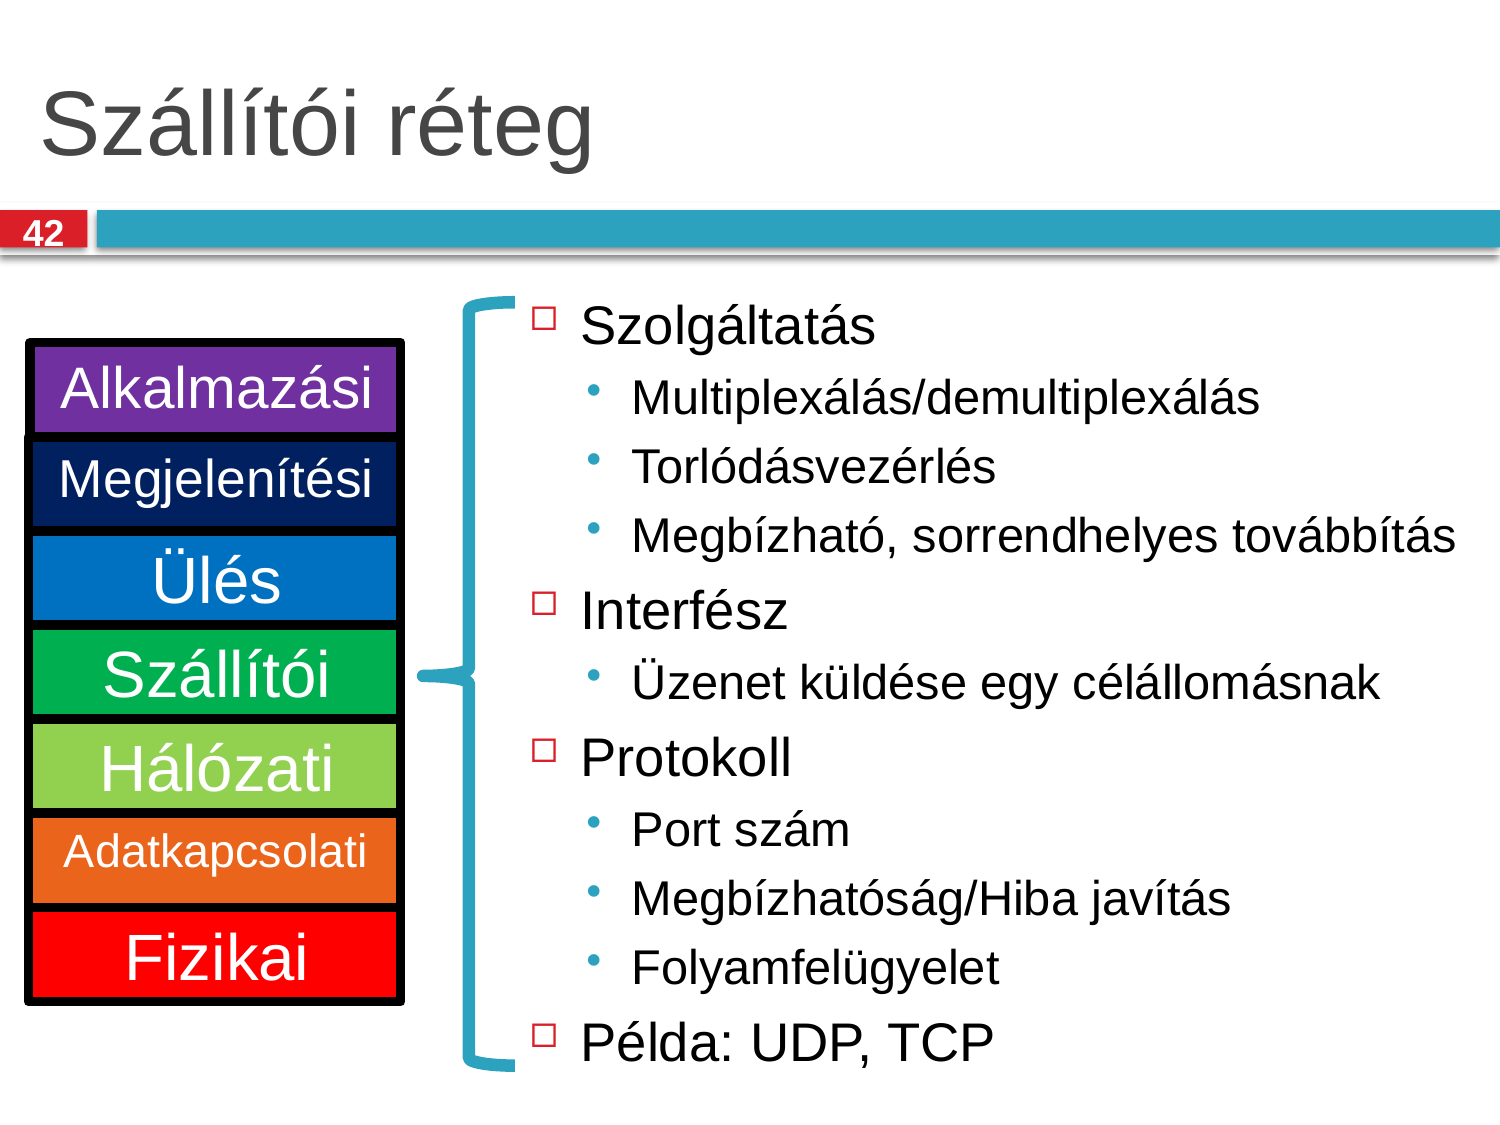

# Szállítói réteg
42
Szolgáltatás
Multiplexálás/demultiplexálás
Torlódásvezérlés
Megbízható, sorrendhelyes továbbítás
Interfész
Üzenet küldése egy célállomásnak
Protokoll
Port szám
Megbízhatóság/Hiba javítás
Folyamfelügyelet
Példa: UDP, TCP

Alkalmazási

Megjelenítési

Ülés

Szállítói

Hálózati

Adatkapcsolati

Fizikai